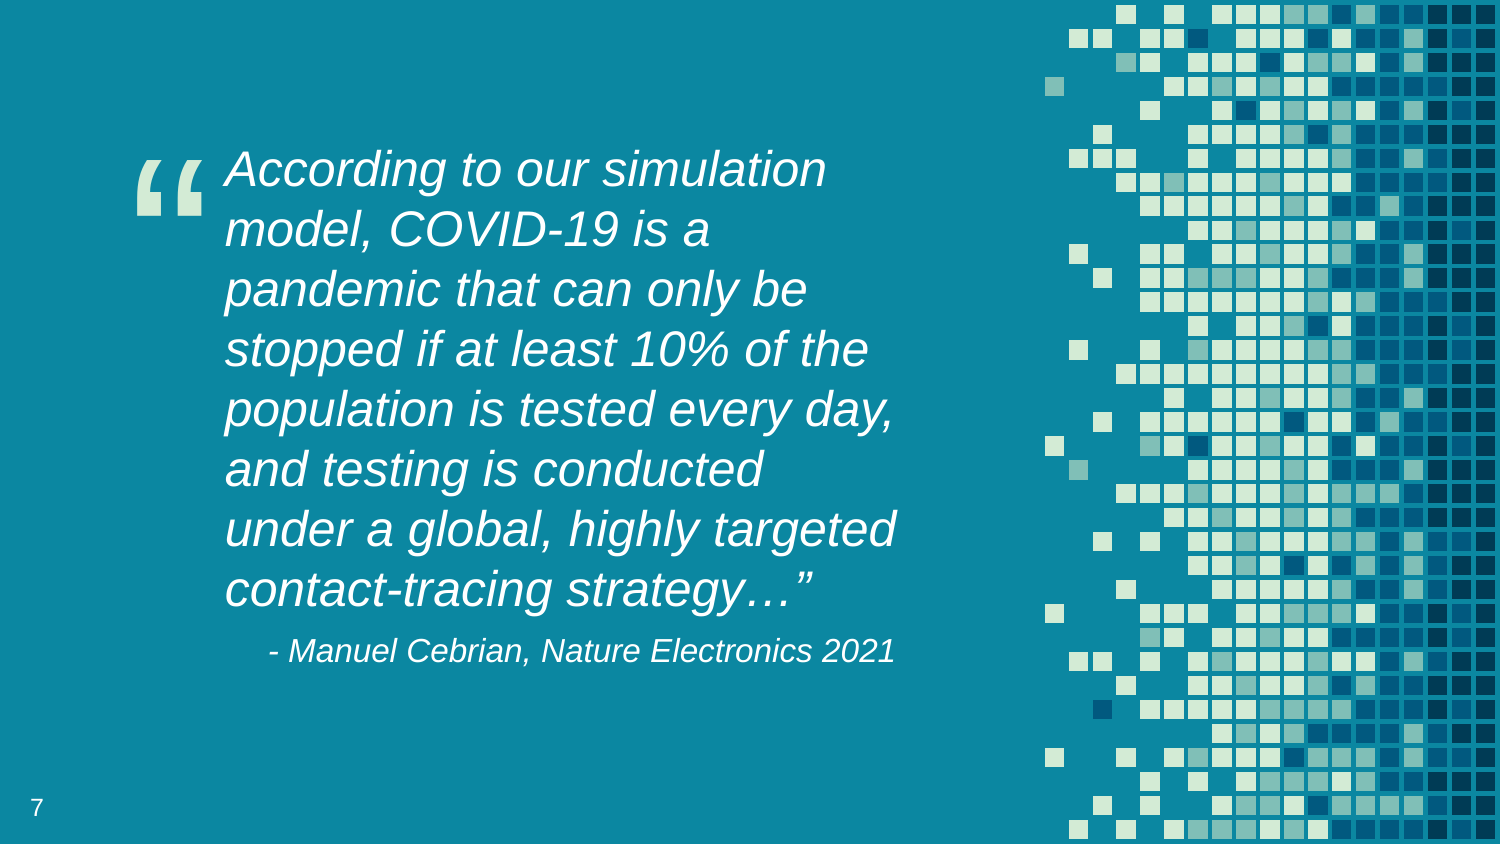

According to our simulation model, COVID-19 is a pandemic that can only be stopped if at least 10% of the population is tested every day, and testing is conducted under a global, highly targeted contact-tracing strategy…”
- Manuel Cebrian, Nature Electronics 2021
7